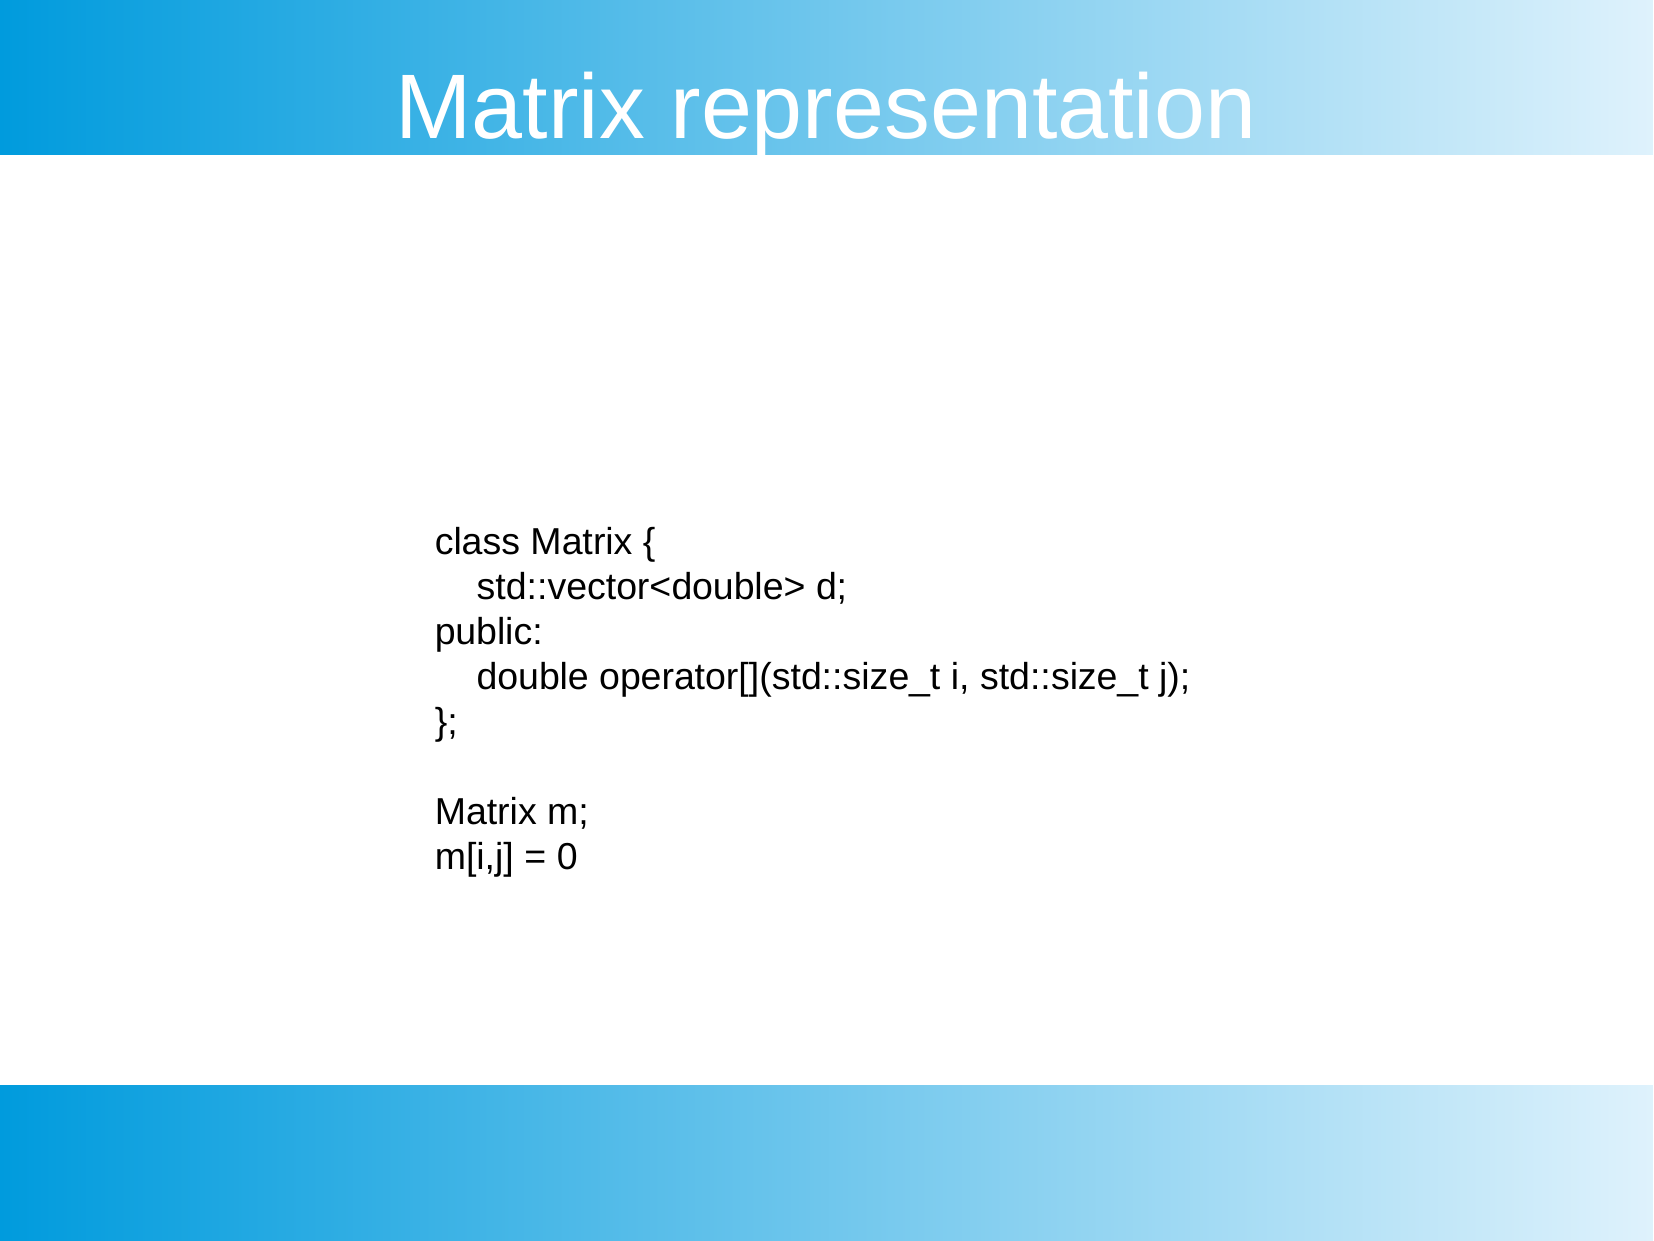

Matrix representation
class Matrix {
    std::vector<double> d;
public:
    double operator[](std::size_t i, std::size_t j);
};

Matrix m;
m[i,j] = 0